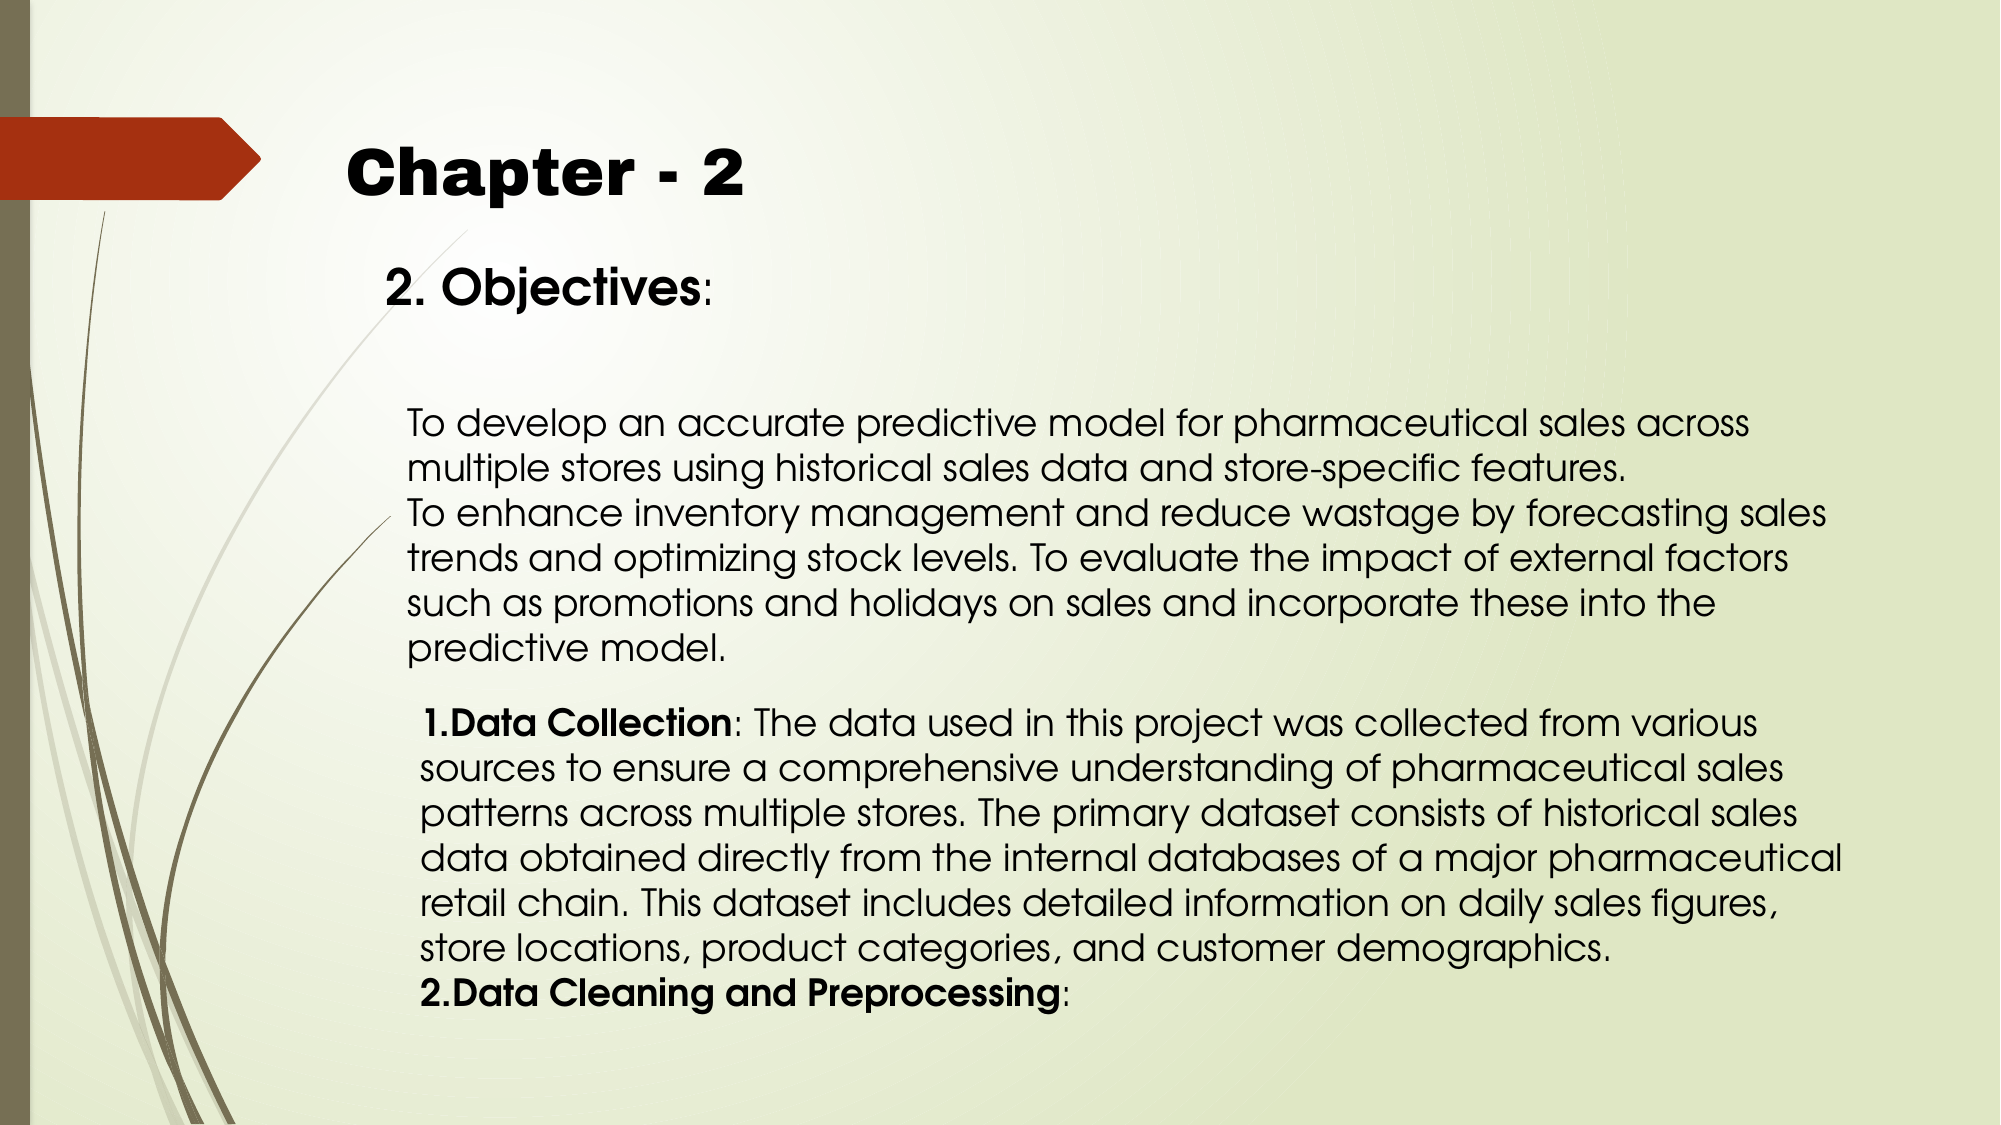

Chapter - 2
2. Objectives:
To develop an accurate predictive model for pharmaceutical sales across multiple stores using historical sales data and store-specific features.
To enhance inventory management and reduce wastage by forecasting sales trends and optimizing stock levels. To evaluate the impact of external factors such as promotions and holidays on sales and incorporate these into the predictive model.
1.Data Collection: The data used in this project was collected from various sources to ensure a comprehensive understanding of pharmaceutical sales patterns across multiple stores. The primary dataset consists of historical sales data obtained directly from the internal databases of a major pharmaceutical retail chain. This dataset includes detailed information on daily sales figures, store locations, product categories, and customer demographics.
2.Data Cleaning and Preprocessing: